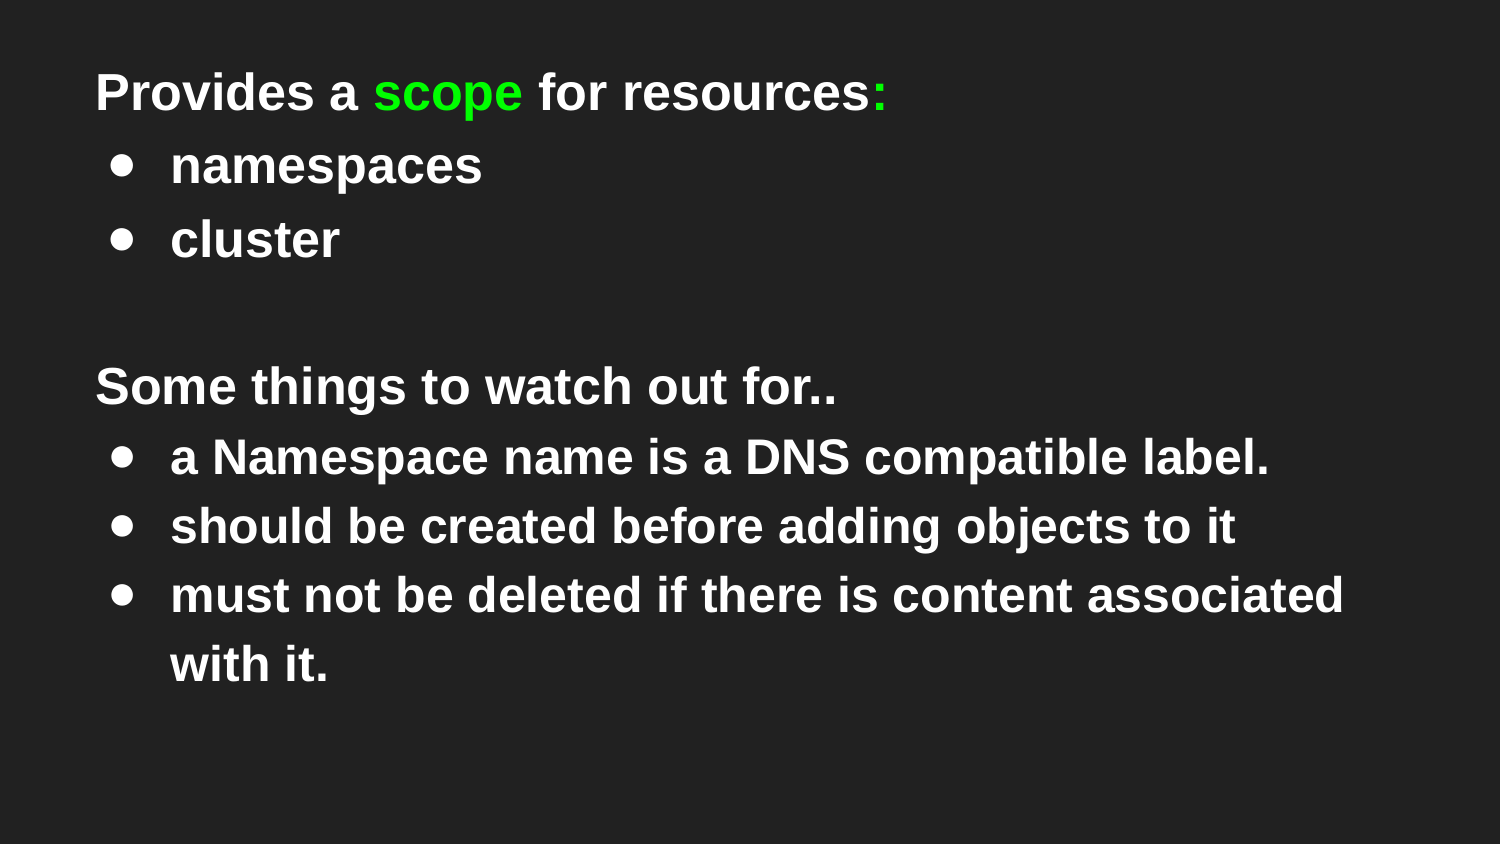

# Provides a scope for resources:
namespaces
cluster

Some things to watch out for..
a Namespace name is a DNS compatible label.
should be created before adding objects to it
must not be deleted if there is content associated with it.